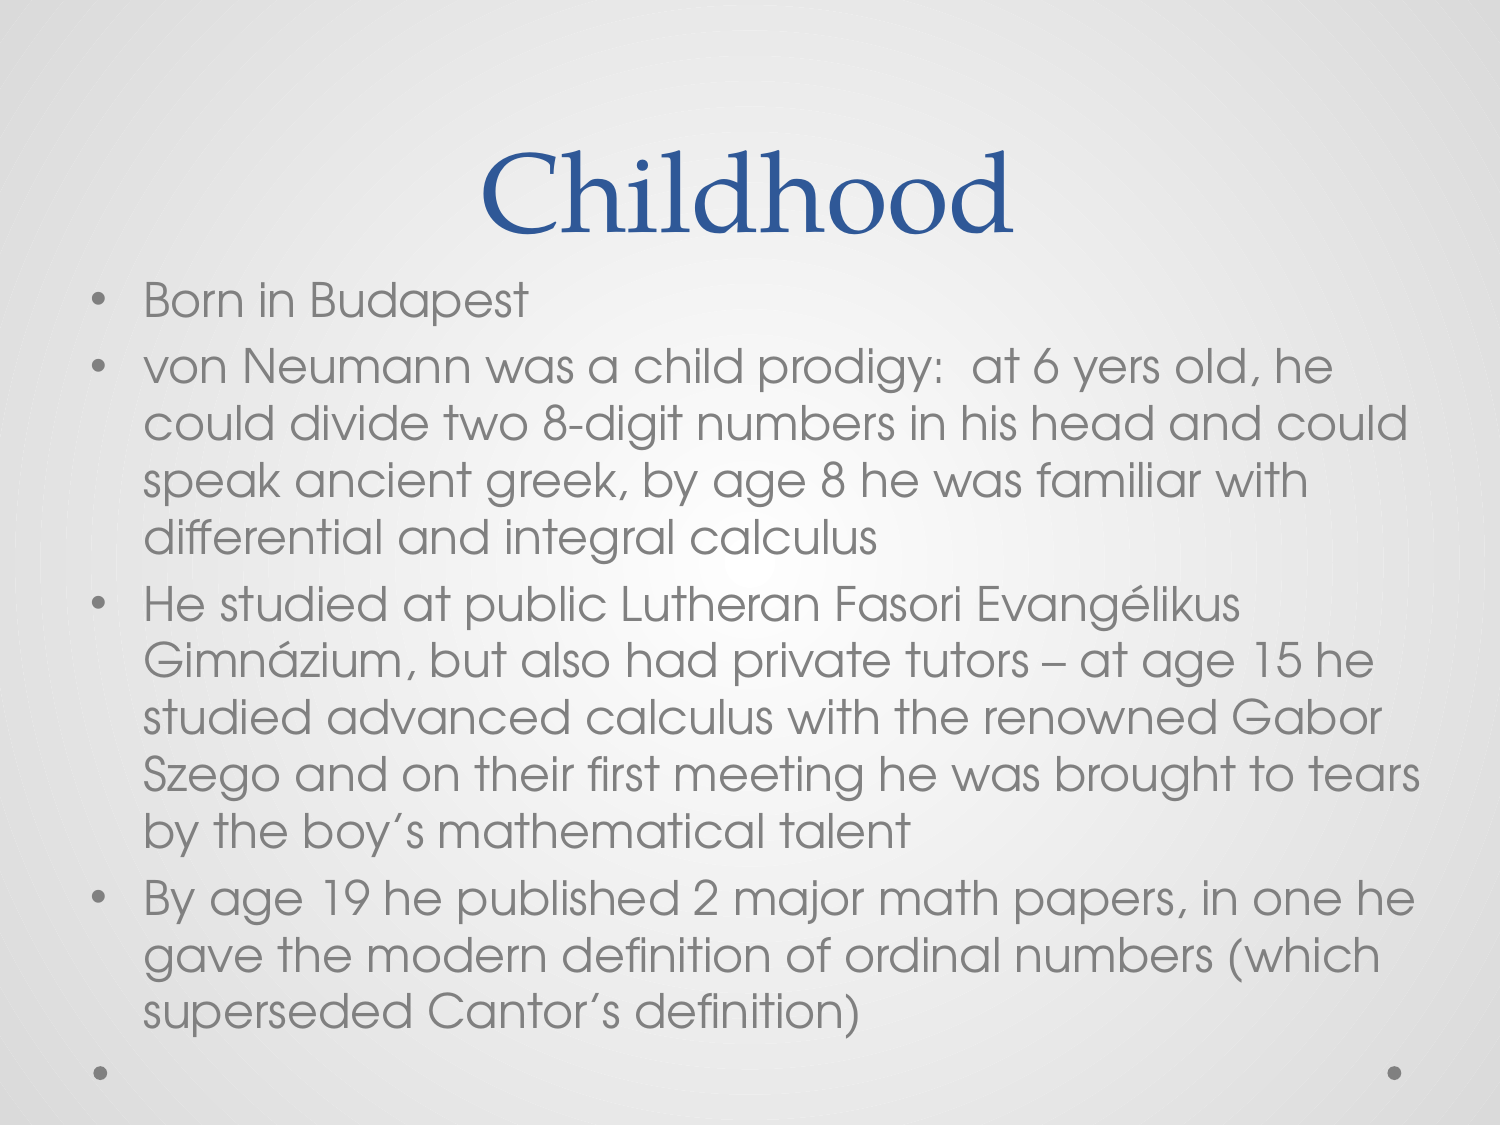

# Childhood
Born in Budapest
von Neumann was a child prodigy:  at 6 yers old, he could divide two 8-digit numbers in his head and could speak ancient greek, by age 8 he was familiar with differential and integral calculus
He studied at public Lutheran Fasori Evangélikus Gimnázium, but also had private tutors – at age 15 he studied advanced calculus with the renowned Gabor Szego and on their first meeting he was brought to tears by the boy’s mathematical talent
By age 19 he published 2 major math papers, in one he gave the modern definition of ordinal numbers (which superseded Cantor’s definition)